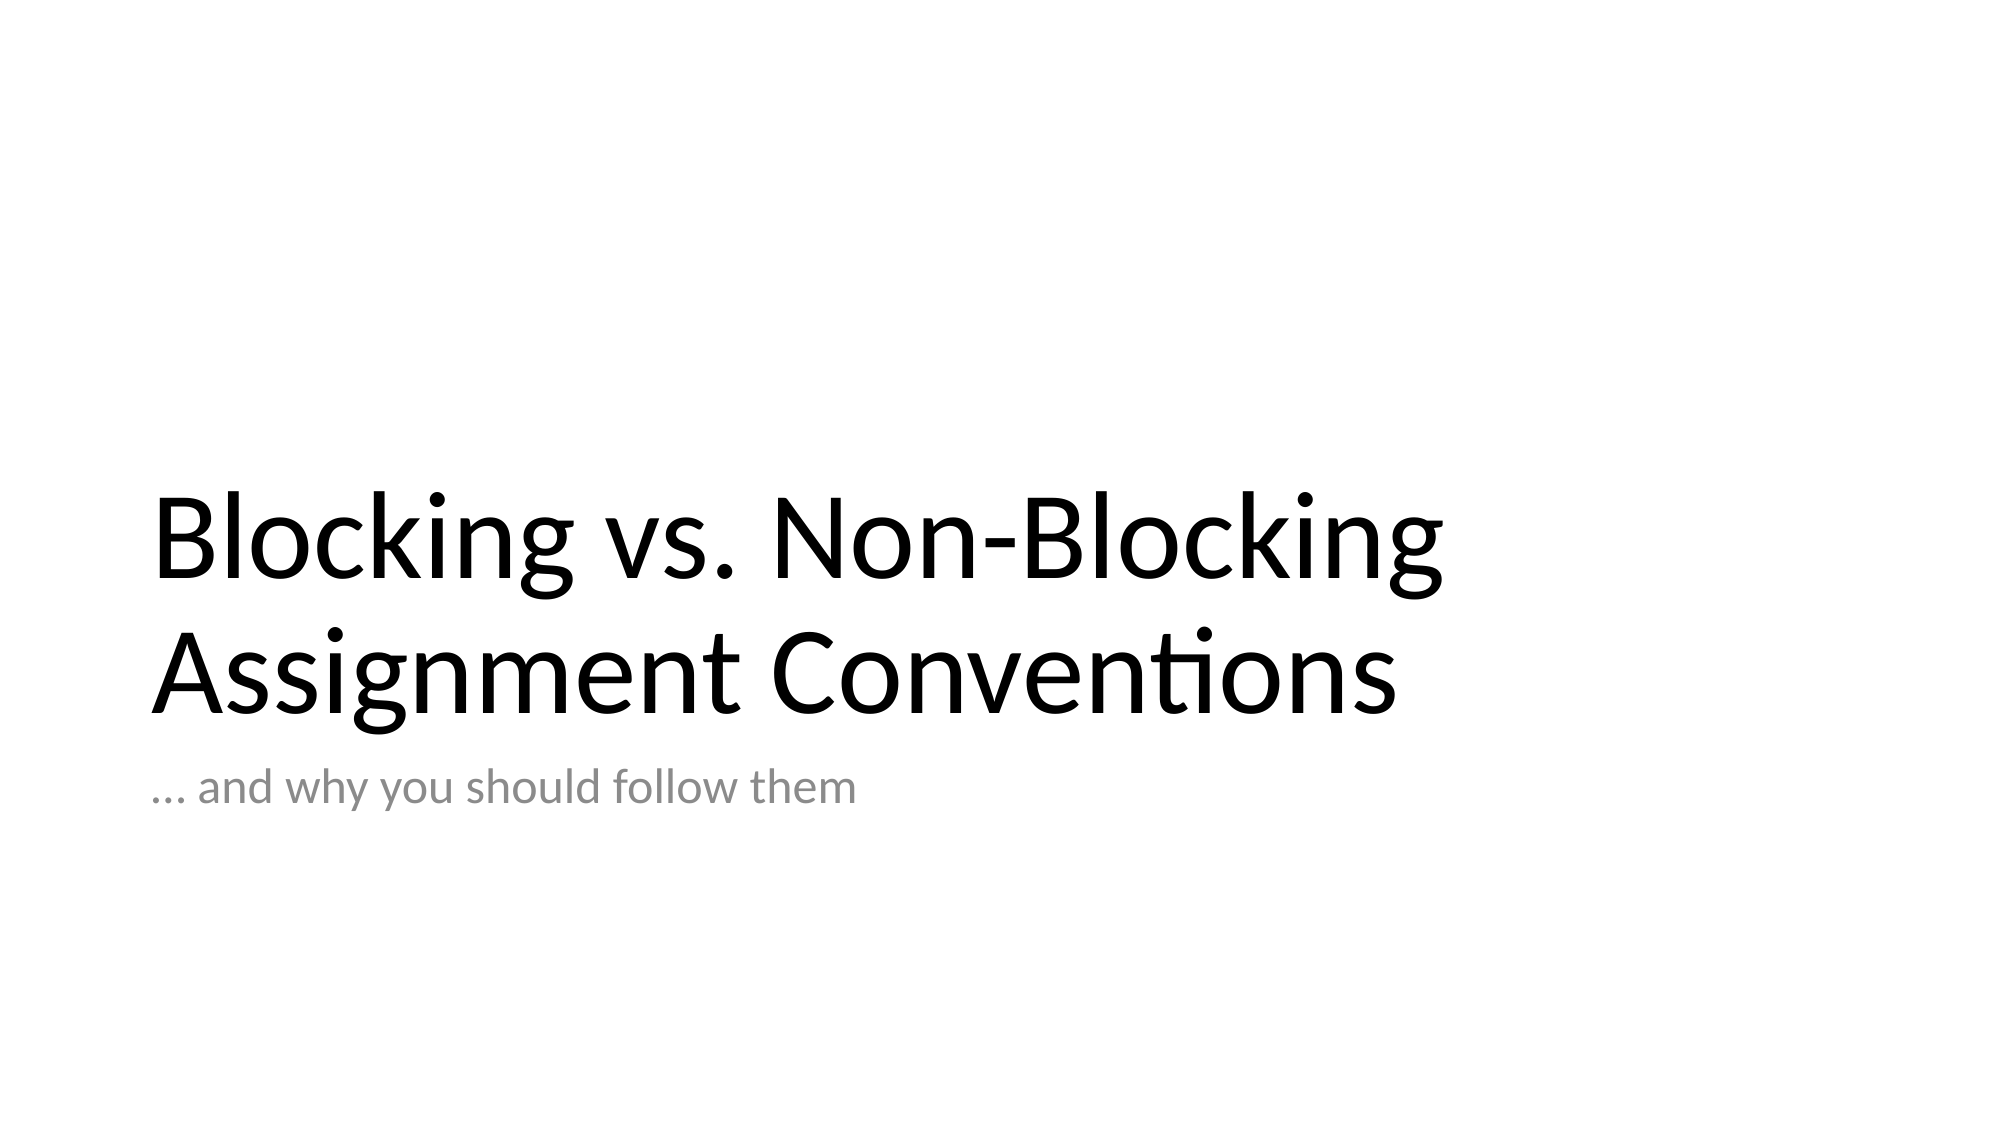

# Blocking vs. Non-Blocking Assignment Conventions
… and why you should follow them